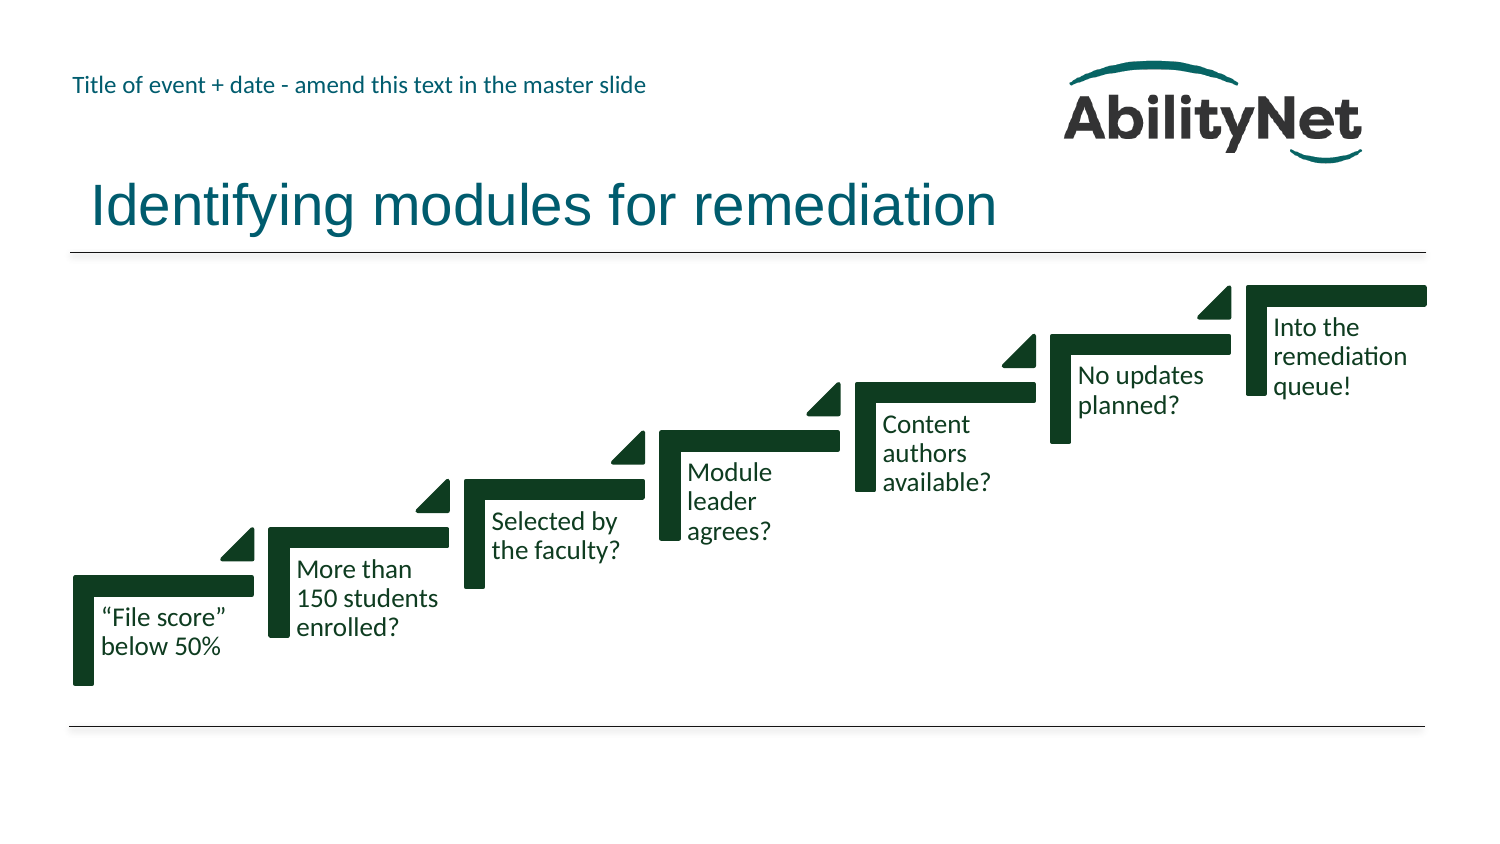

# Identifying modules for remediation
“File score” below 50%
More than 150 students enrolled?
Selected by the faculty?
Module leader agrees?
Content authors available?
No updates planned?
Into the remediation queue!